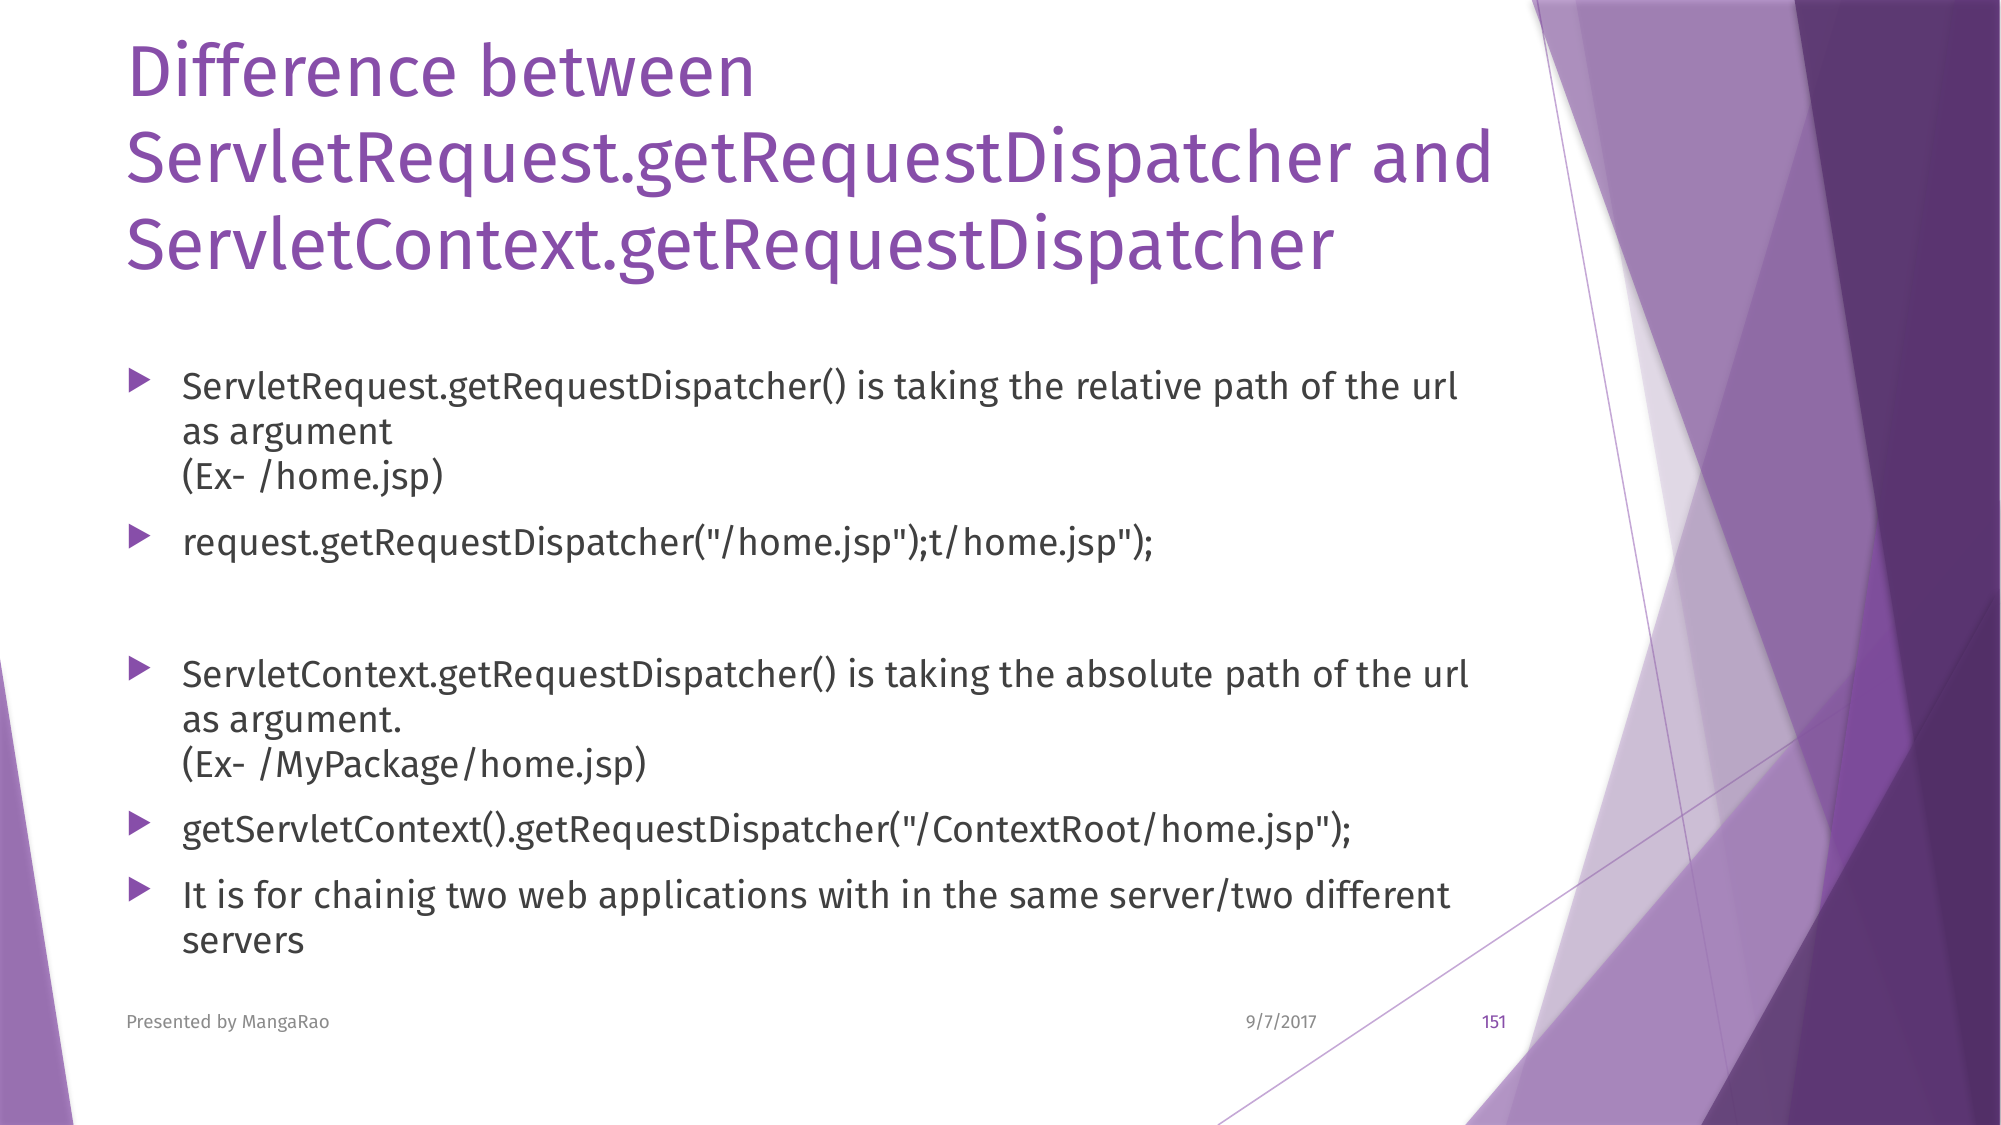

# Difference between ServletRequest.getRequestDispatcher and ServletContext.getRequestDispatcher
ServletRequest.getRequestDispatcher() is taking the relative path of the url as argument
(Ex- /home.jsp)
request.getRequestDispatcher("/home.jsp");t/home.jsp");

ServletContext.getRequestDispatcher() is taking the absolute path of the url as argument.
(Ex- /MyPackage/home.jsp)
getServletContext().getRequestDispatcher("/ContextRoot/home.jsp");
It is for chainig two web applications with in the same server/two different servers
Presented by MangaRao
9/7/2017
151